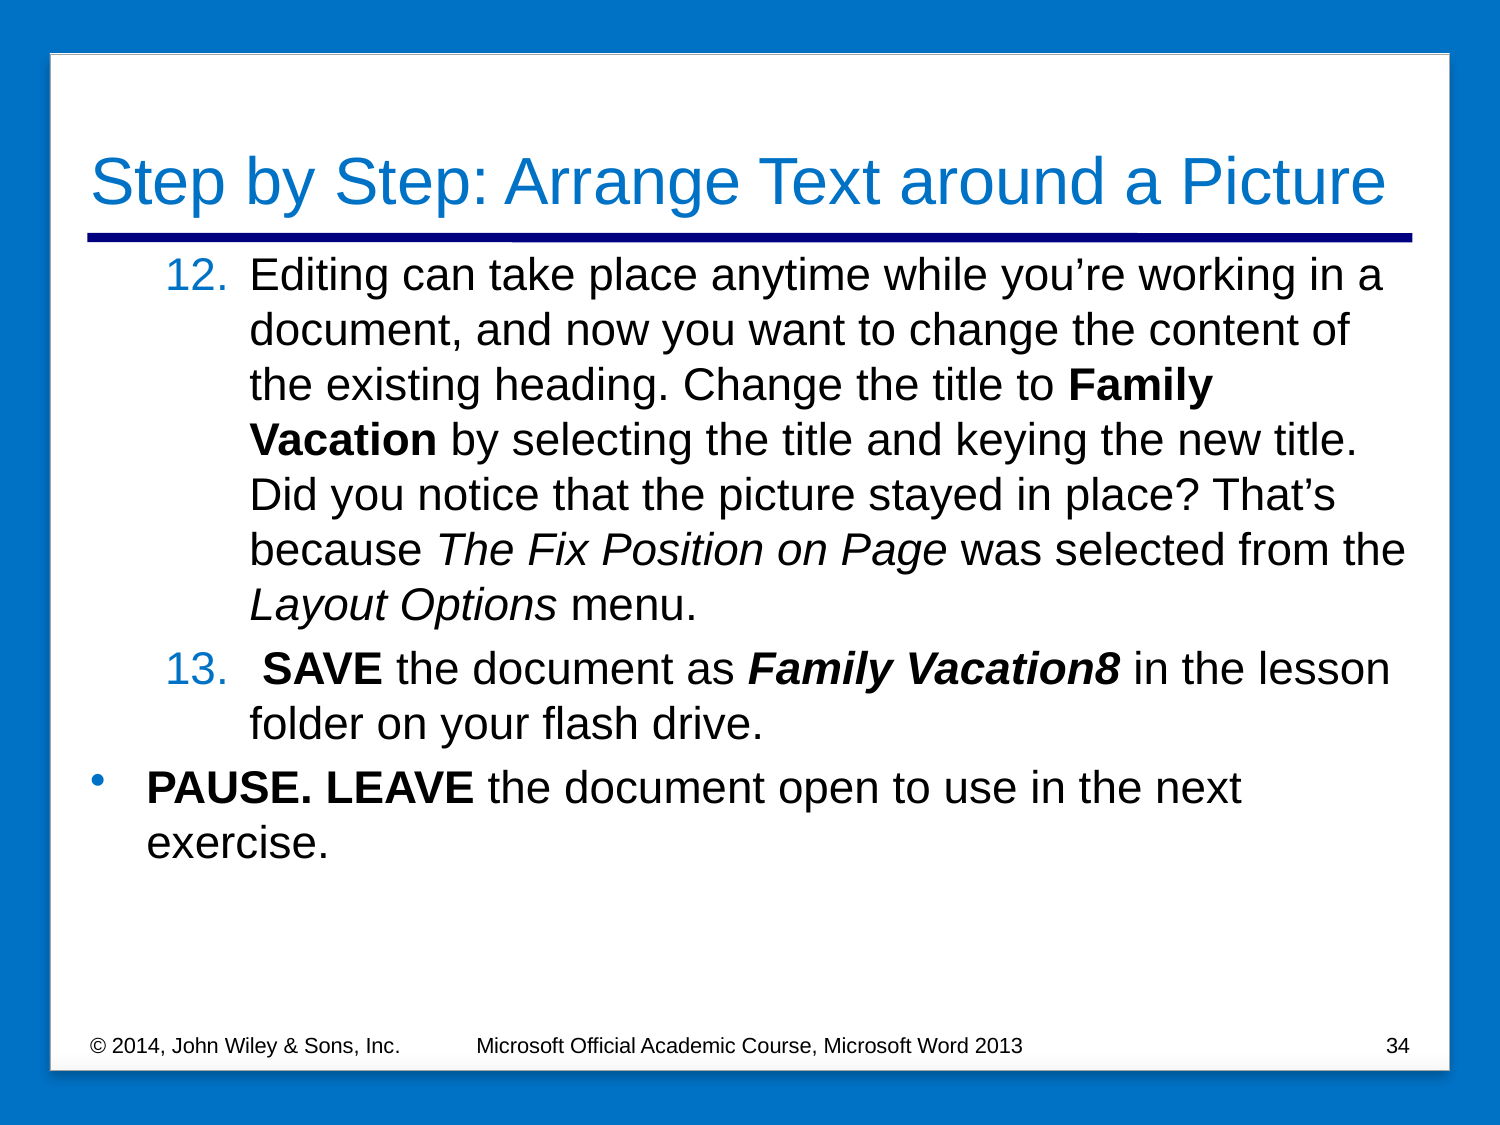

# Step by Step: Arrange Text around a Picture
Editing can take place anytime while you’re working in a document, and now you want to change the content of the existing heading. Change the title to Family Vacation by selecting the title and keying the new title. Did you notice that the picture stayed in place? That’s because The Fix Position on Page was selected from the Layout Options menu.
 SAVE the document as Family Vacation8 in the lesson folder on your flash drive.
PAUSE. LEAVE the document open to use in the next exercise.
© 2014, John Wiley & Sons, Inc.
Microsoft Official Academic Course, Microsoft Word 2013
34